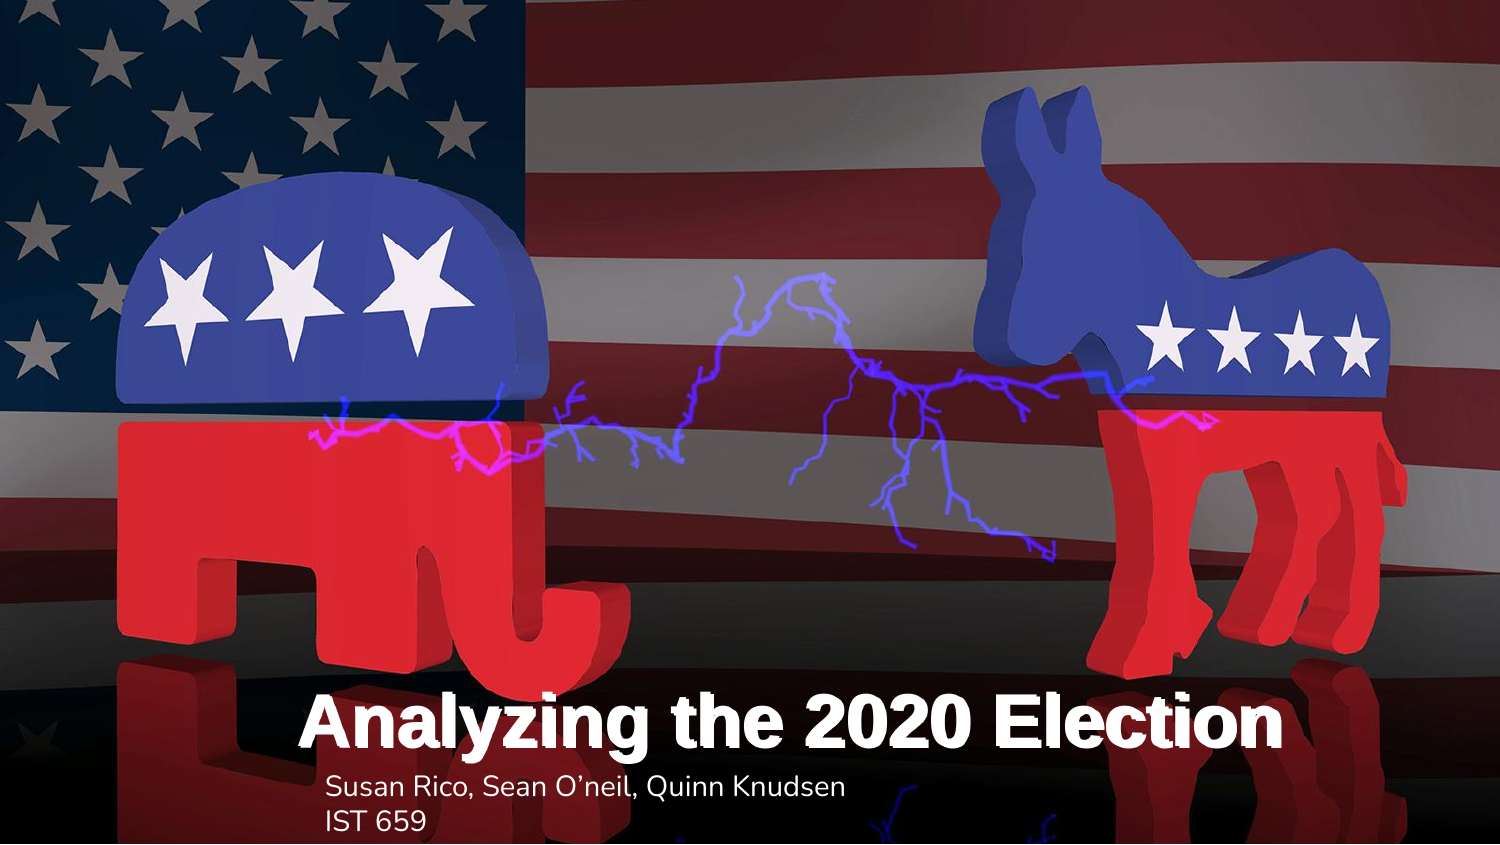

# Analyzing the 2020 Election
Susan Rico, Sean O’neil, Quinn Knudsen
IST 659